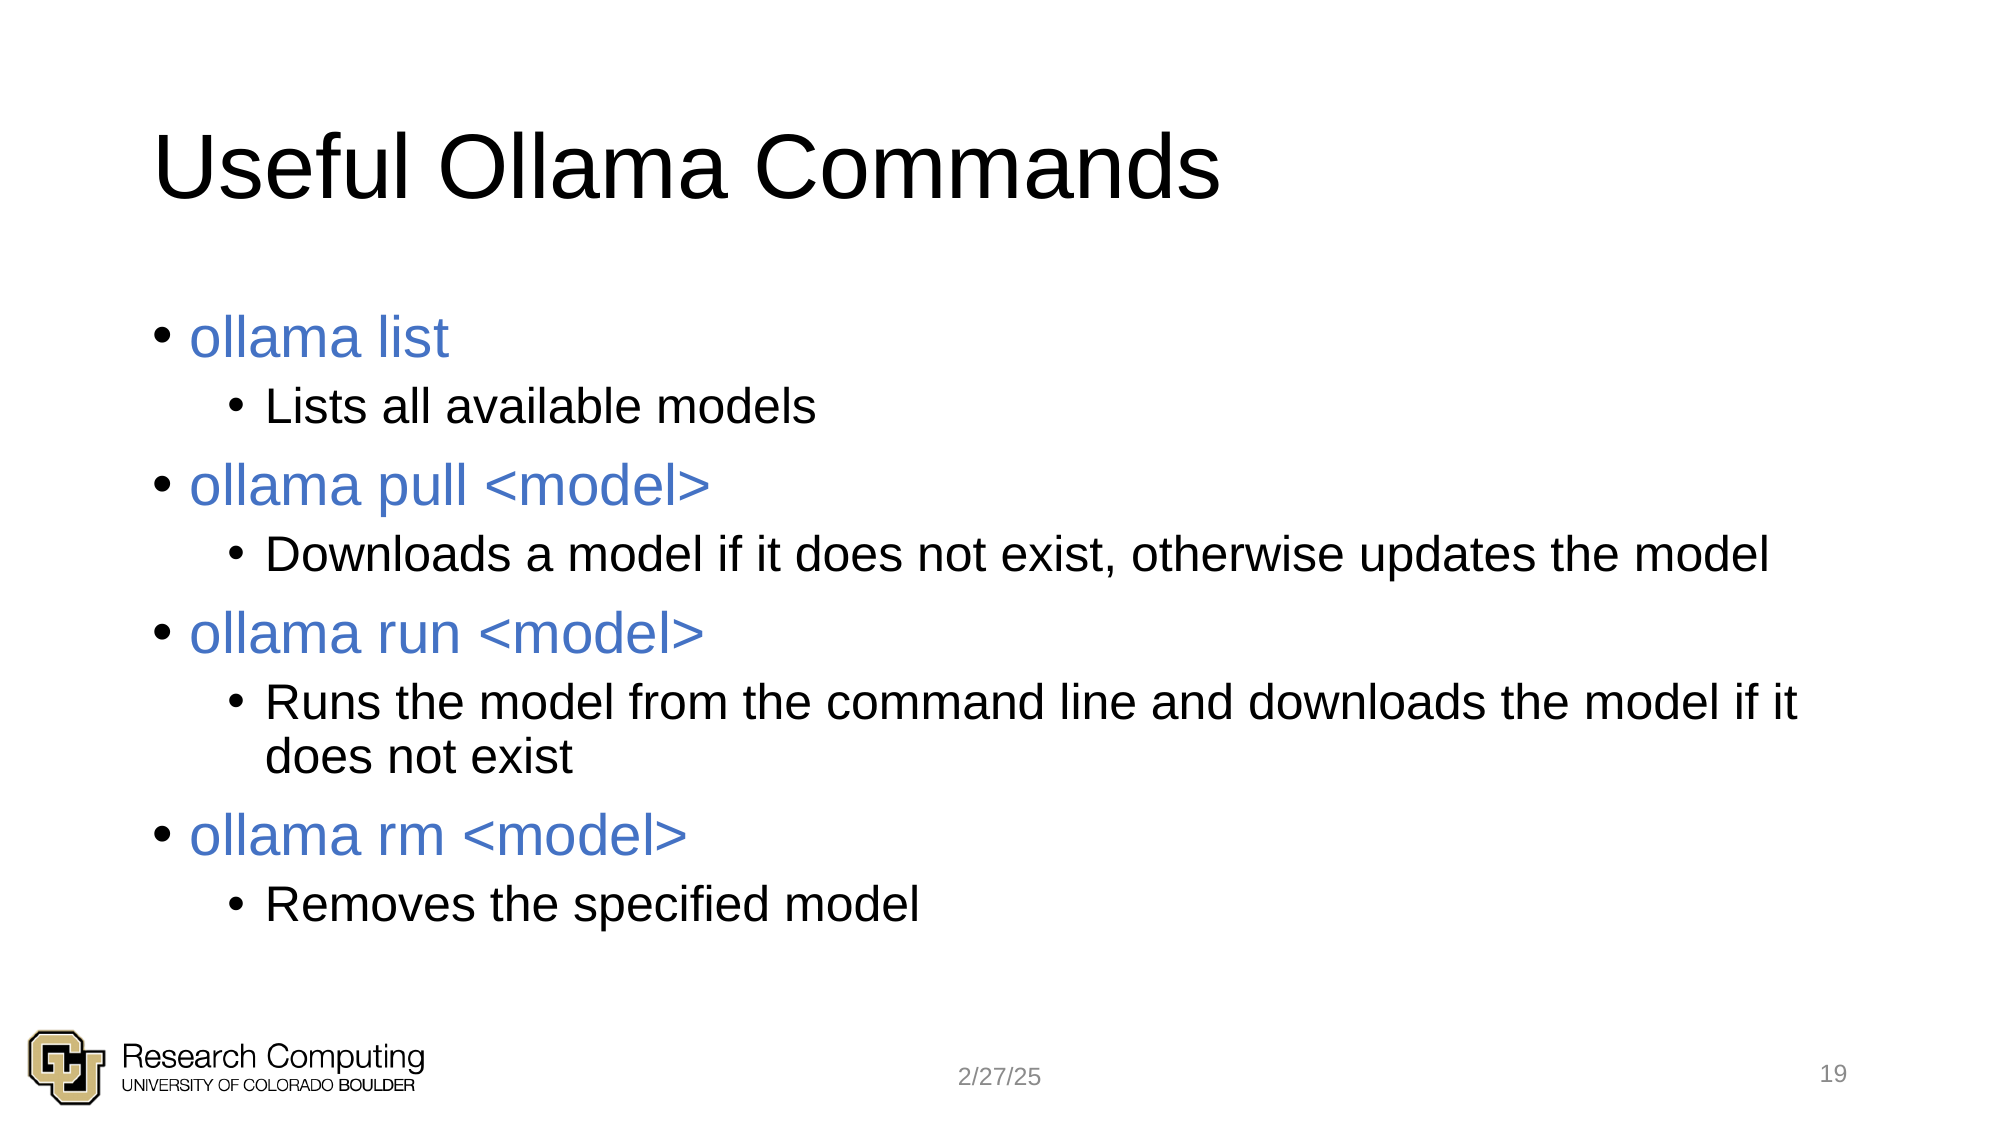

# Useful Ollama Commands
ollama list
Lists all available models
ollama pull <model>
Downloads a model if it does not exist, otherwise updates the model
ollama run <model>
Runs the model from the command line and downloads the model if it does not exist
ollama rm <model>
Removes the specified model
19
2/27/25